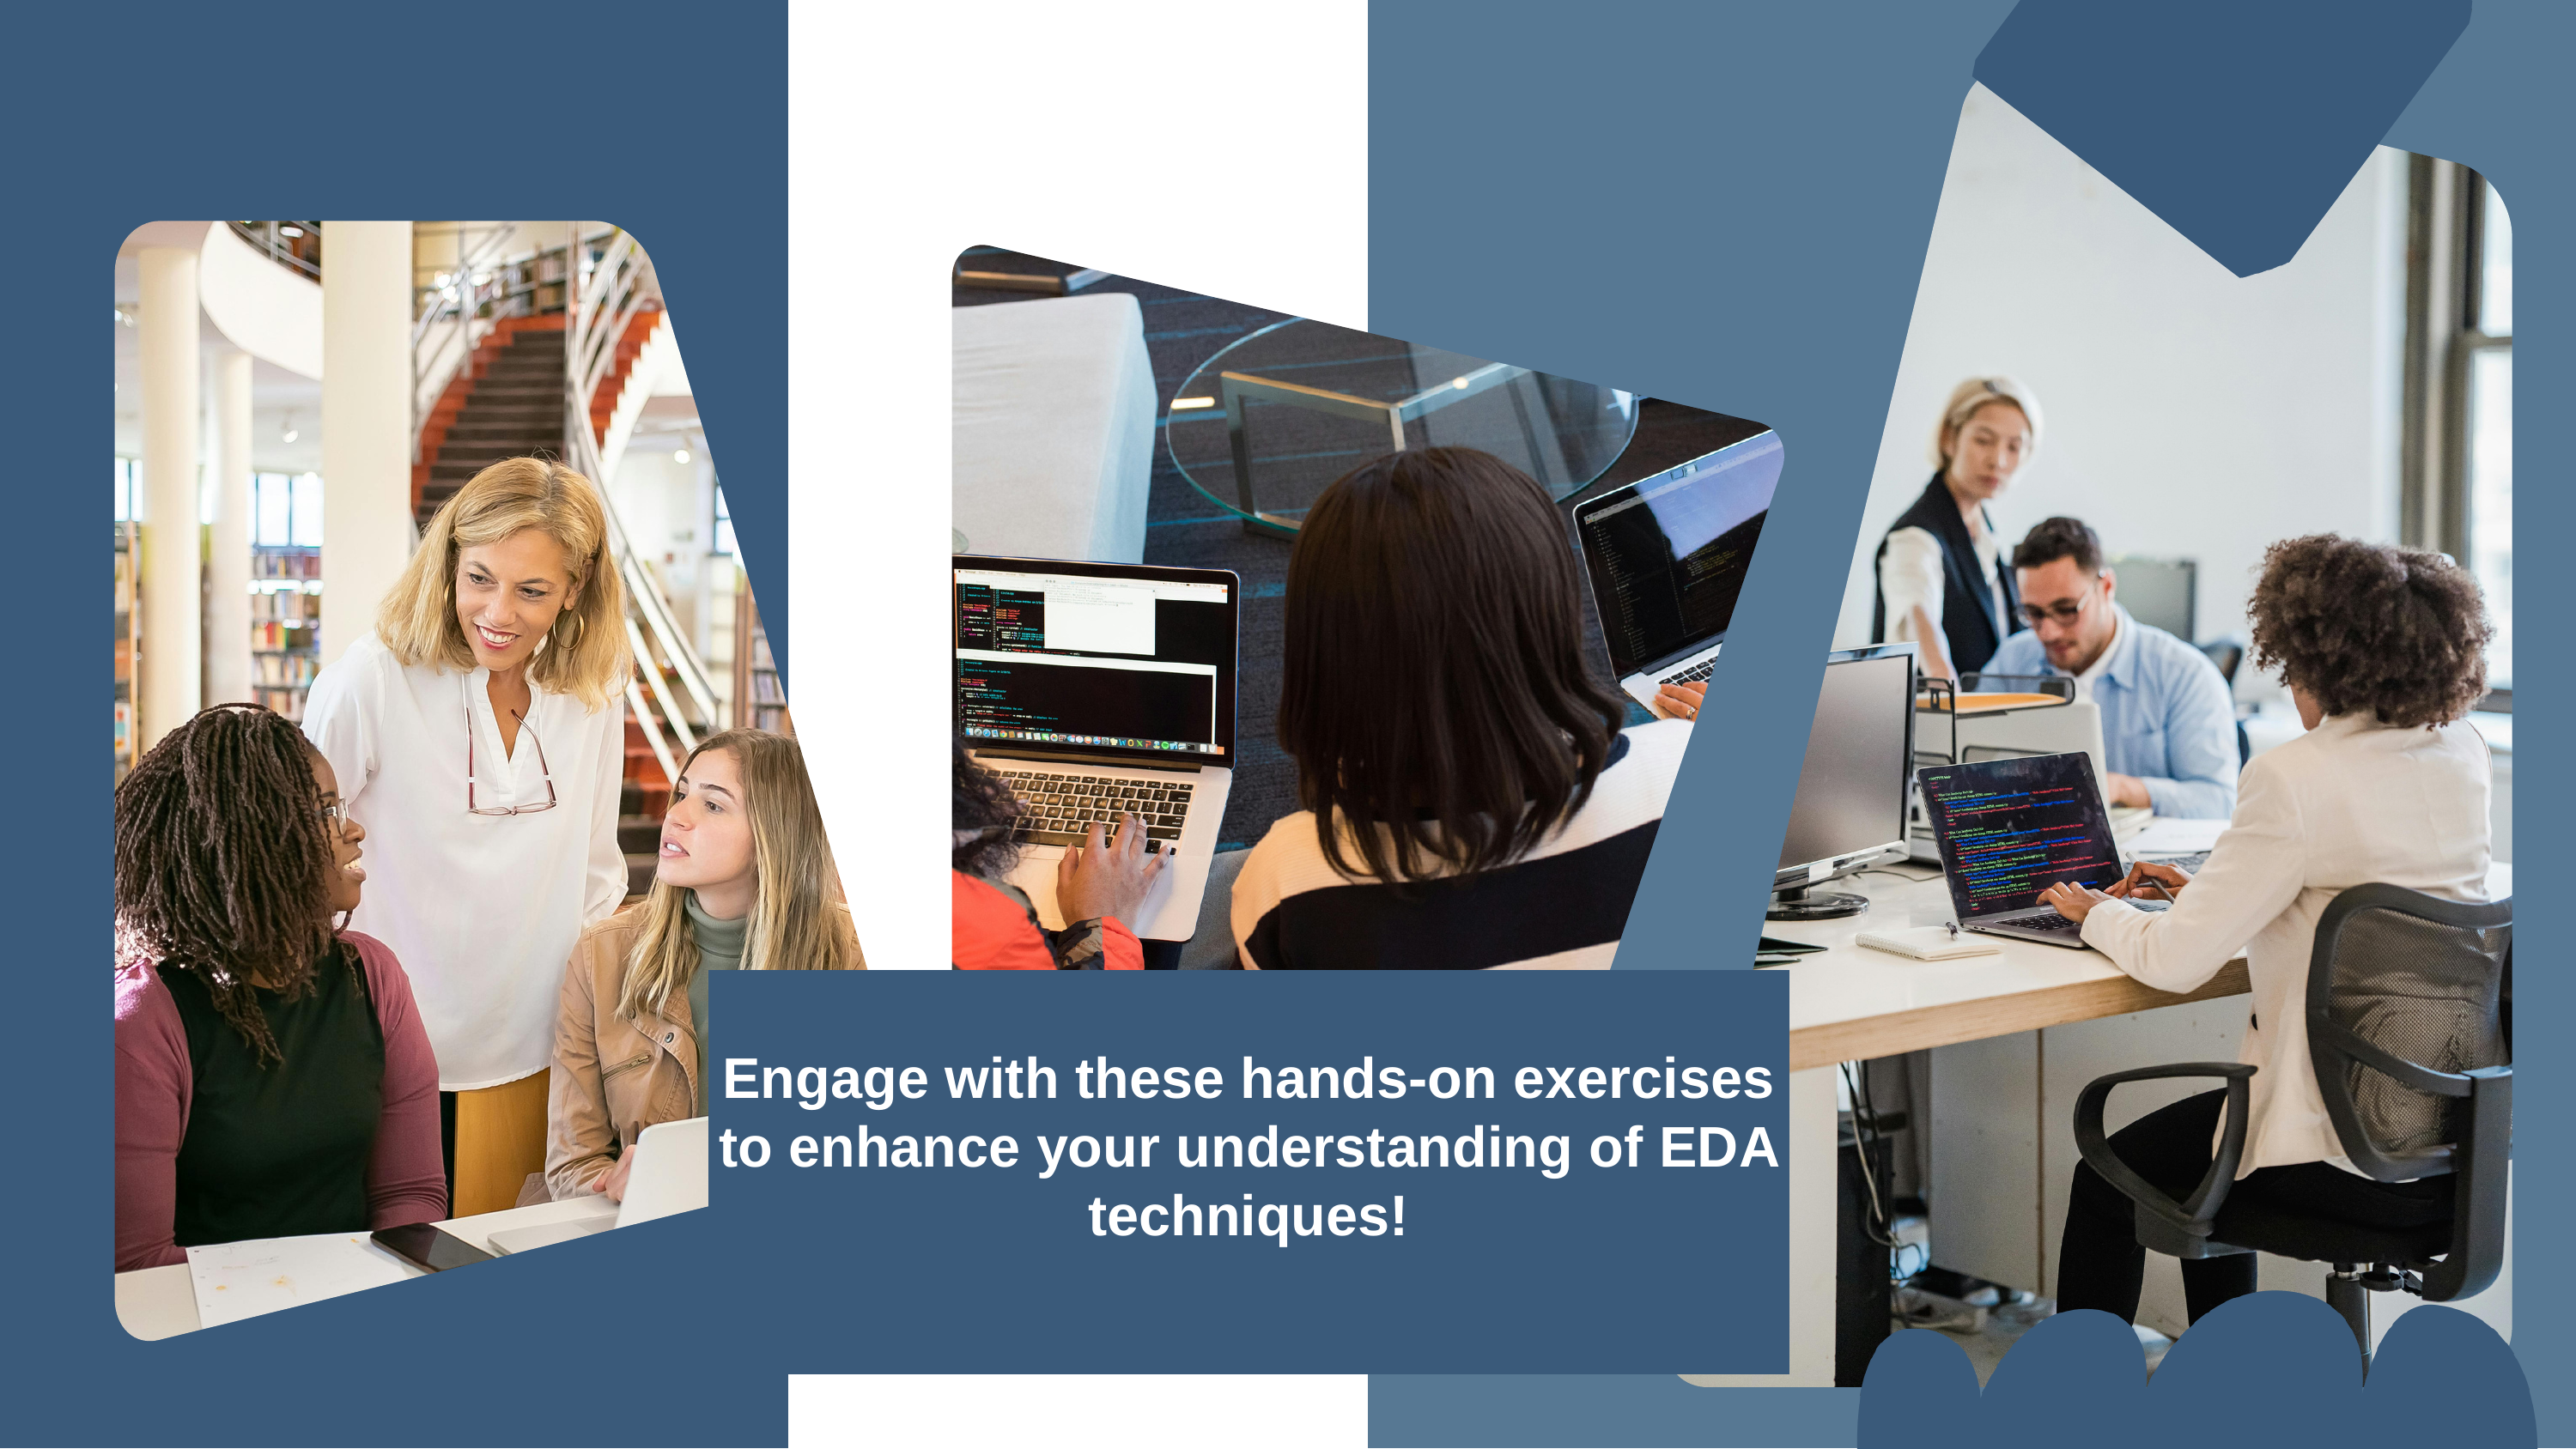

Engage with these hands-on exercises to enhance your understanding of EDA techniques!